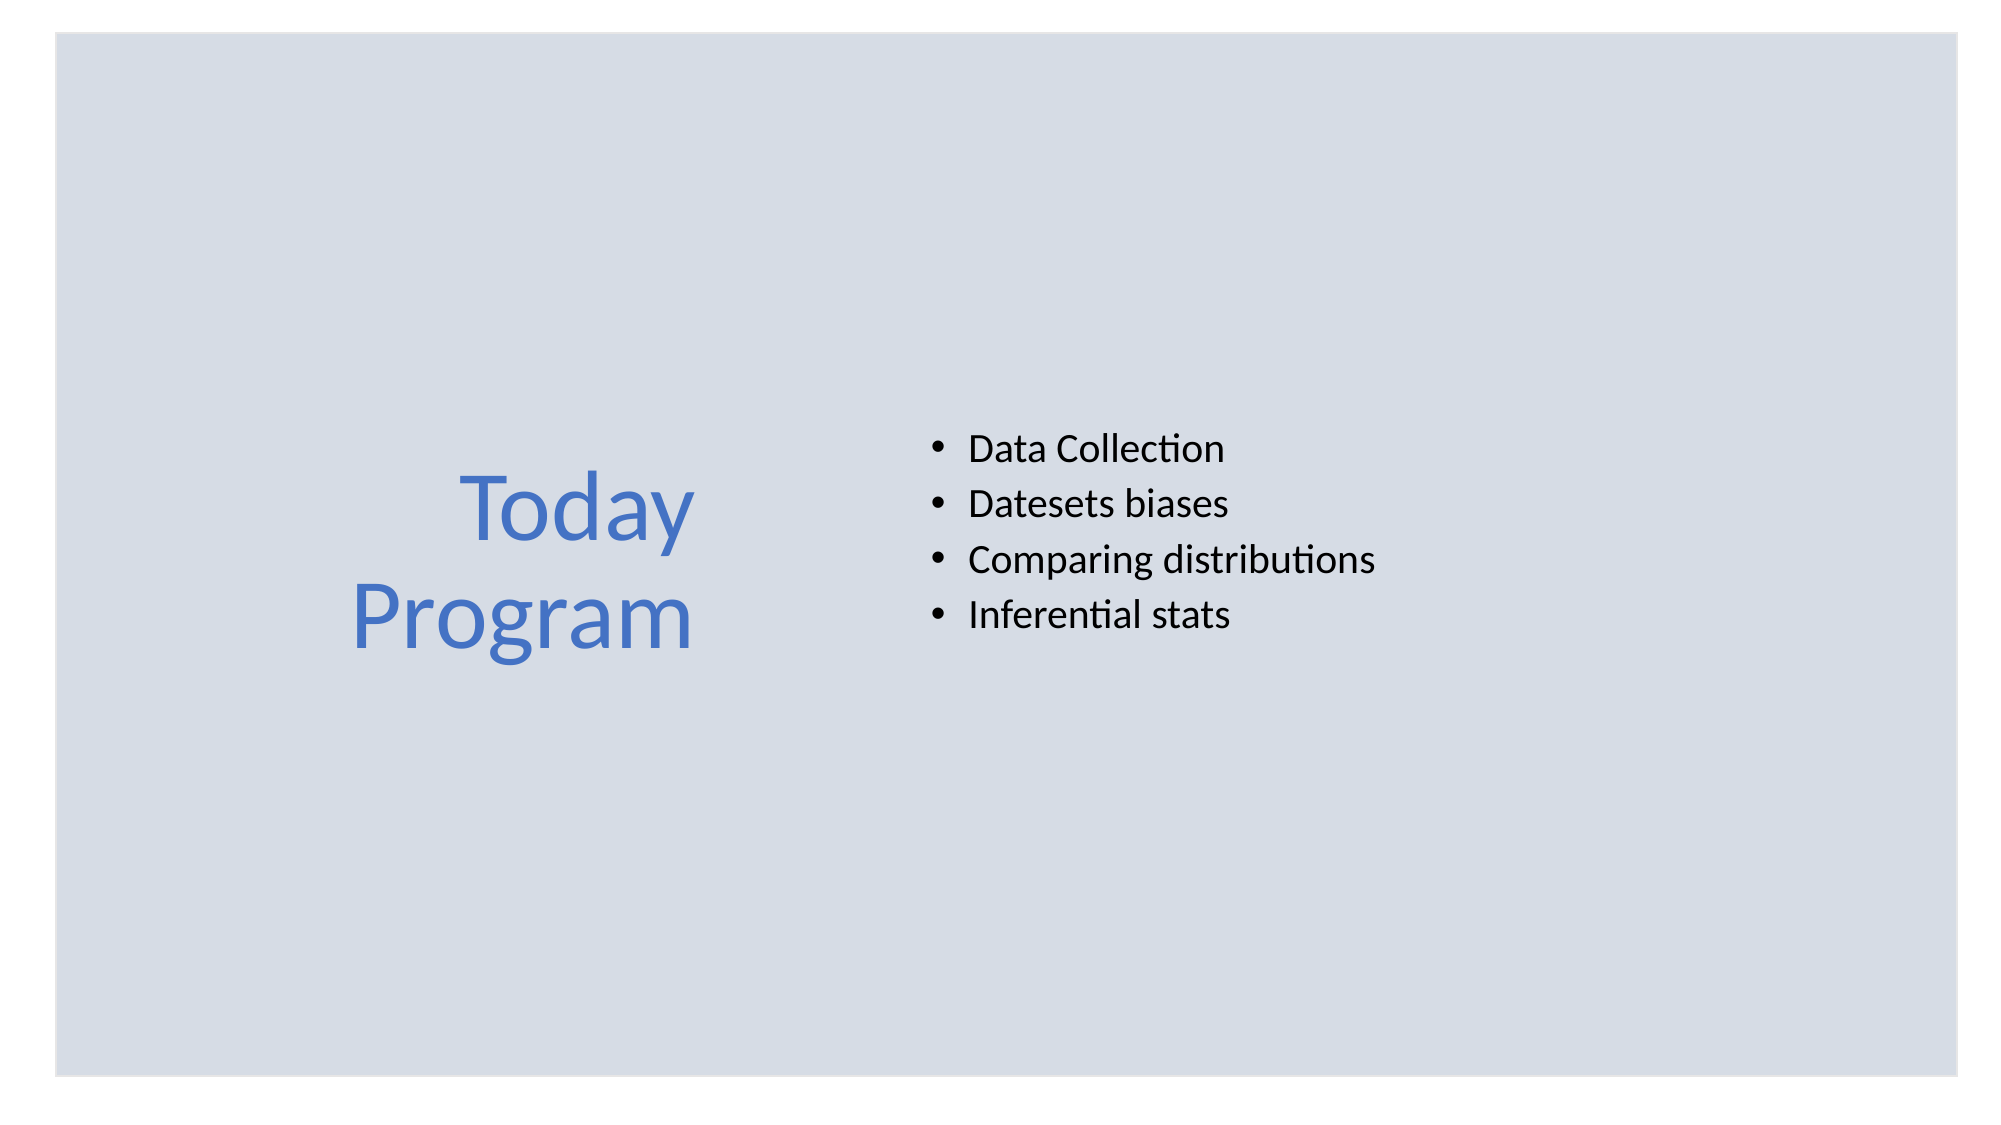

Data Collection
Datesets biases
Comparing distributions
Inferential stats

# Today Program